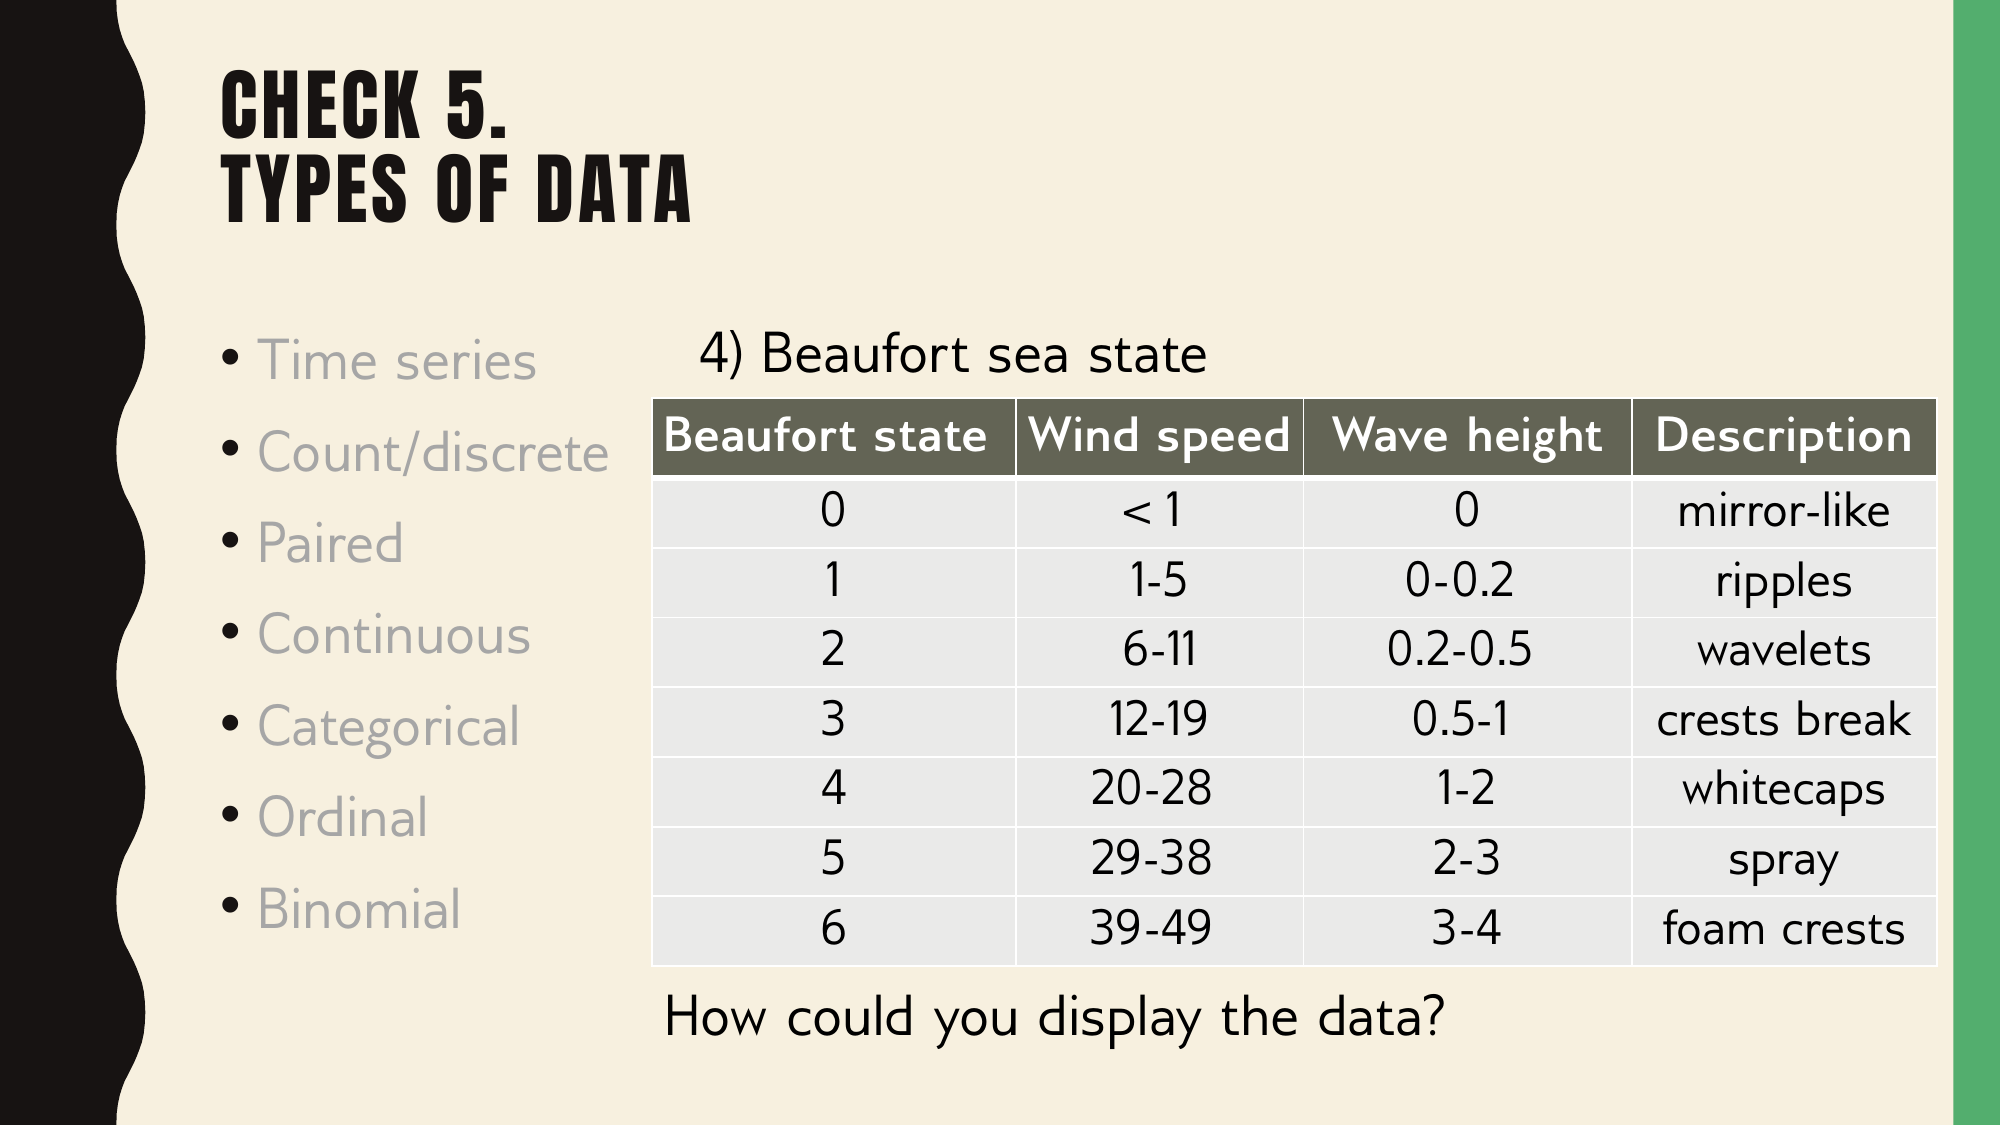

# Check 5. Types of data
Time series
Count/discrete
Paired
Continuous
Categorical
Ordinal
Binomial
4) Beaufort sea state
| Beaufort state | Wind speed | Wave height | Description |
| --- | --- | --- | --- |
| 0 | < 1 | 0 | mirror-like |
| 1 | 1-5 | 0-0.2 | ripples |
| 2 | 6-11 | 0.2-0.5 | wavelets |
| 3 | 12-19 | 0.5-1 | crests break |
| 4 | 20-28 | 1-2 | whitecaps |
| 5 | 29-38 | 2-3 | spray |
| 6 | 39-49 | 3-4 | foam crests |
How could you display the data?